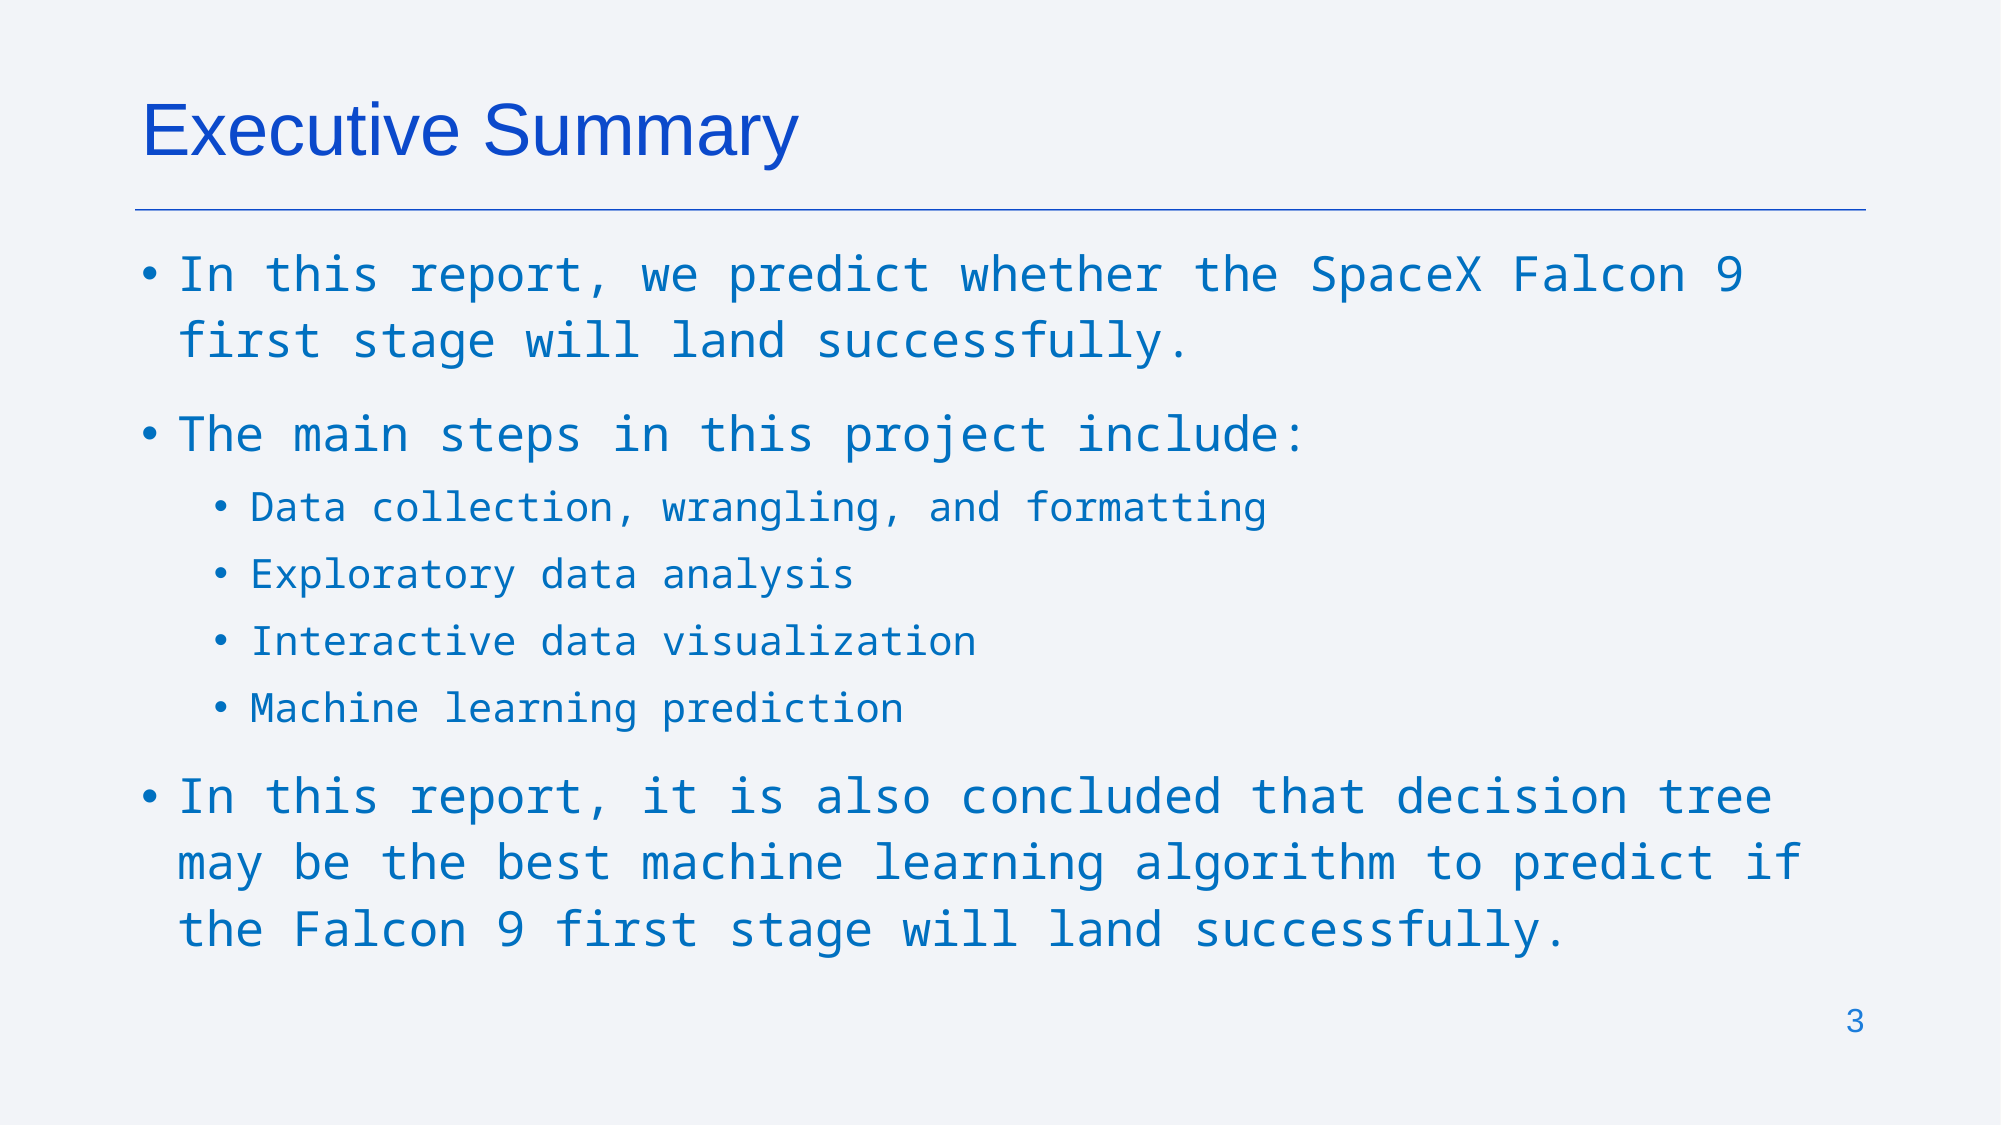

Executive Summary
In this report, we predict whether the SpaceX Falcon 9 first stage will land successfully.
The main steps in this project include:
Data collection, wrangling, and formatting
Exploratory data analysis
Interactive data visualization
Machine learning prediction
In this report, it is also concluded that decision tree may be the best machine learning algorithm to predict if the Falcon 9 first stage will land successfully.
3